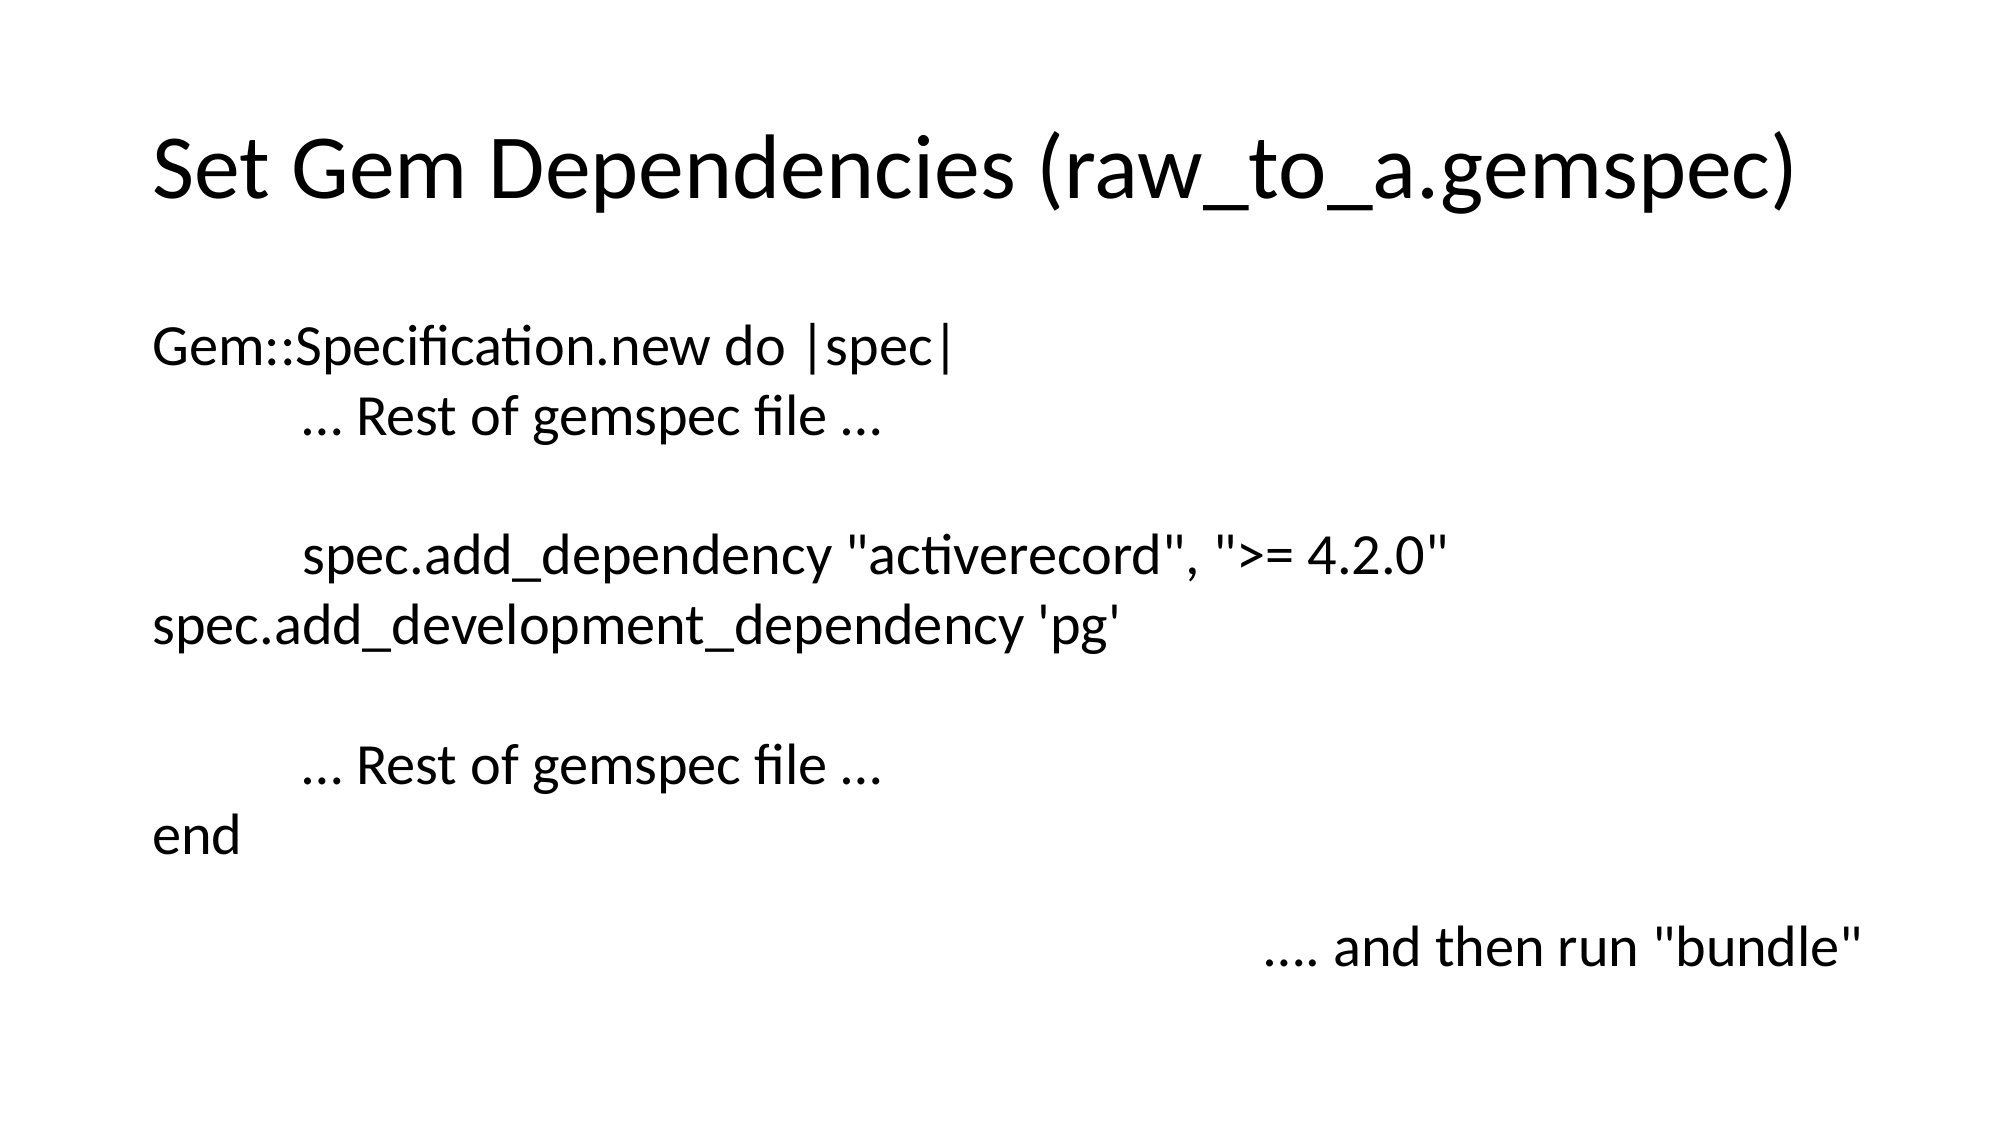

# Set Gem Dependencies (raw_to_a.gemspec)
Gem::Specification.new do |spec|
	… Rest of gemspec file …

	spec.add_dependency "activerecord", ">= 4.2.0"  	spec.add_development_dependency 'pg'

	… Rest of gemspec file …
end
…. and then run "bundle"